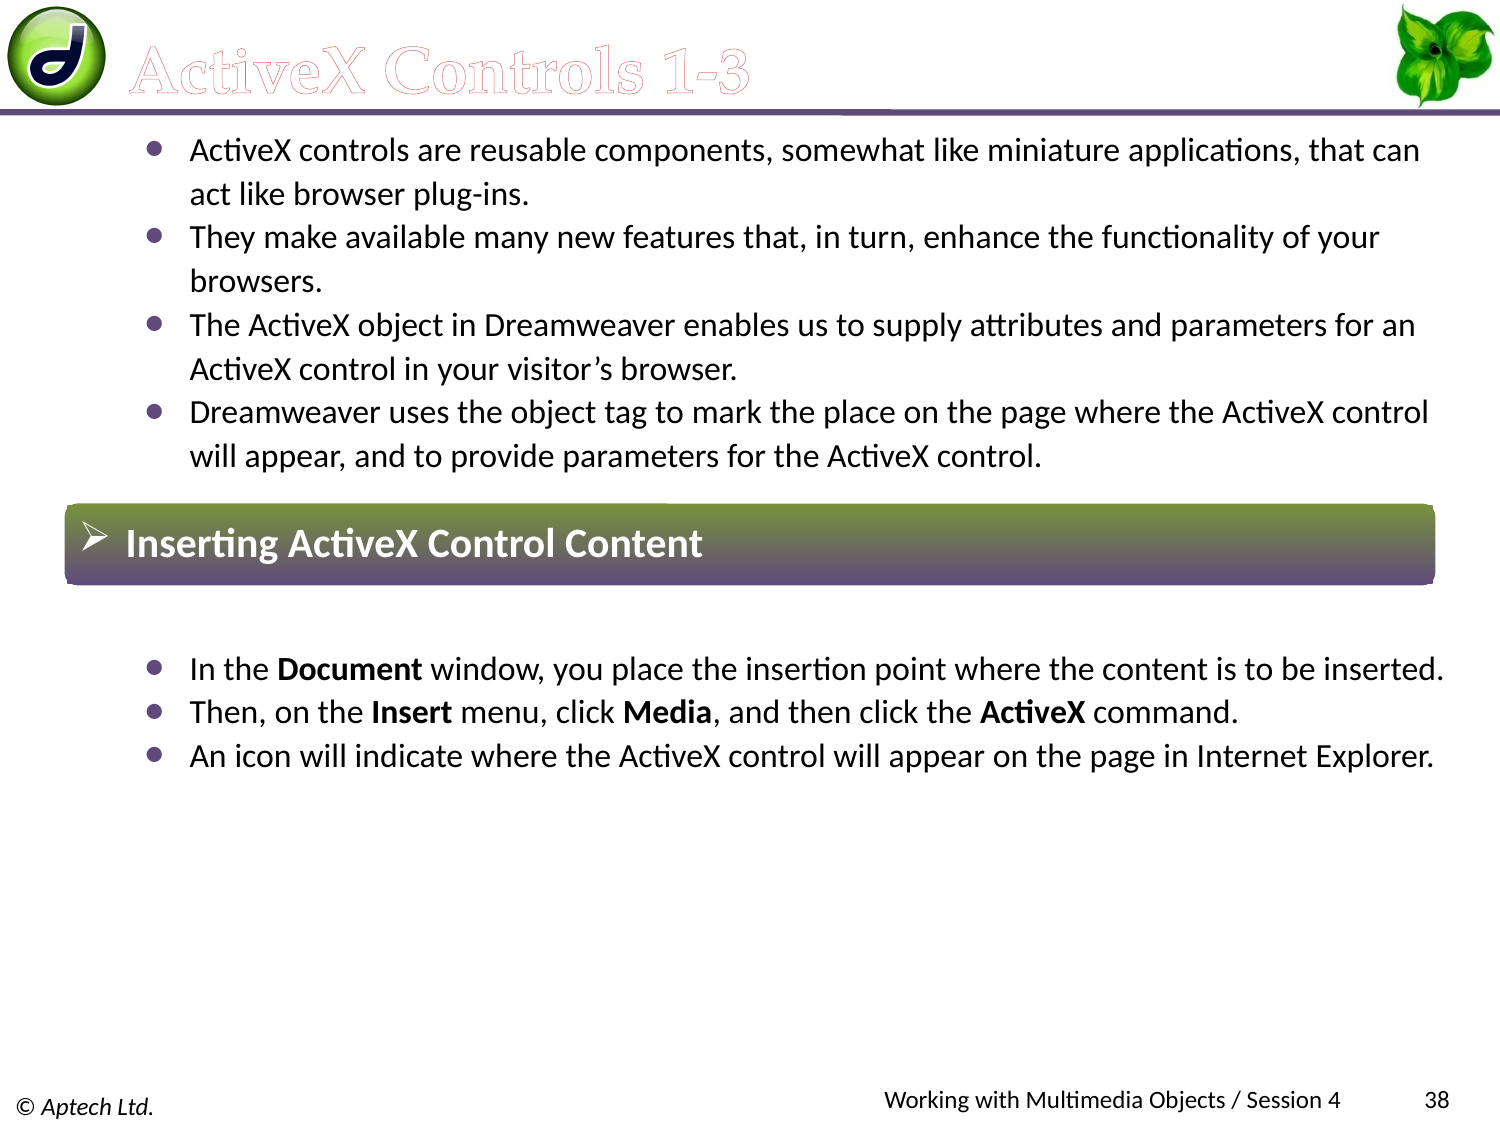

# ActiveX Controls 1-3
ActiveX controls are reusable components, somewhat like miniature applications, that can act like browser plug-ins.
They make available many new features that, in turn, enhance the functionality of your browsers.
The ActiveX object in Dreamweaver enables us to supply attributes and parameters for an ActiveX control in your visitor’s browser.
Dreamweaver uses the object tag to mark the place on the page where the ActiveX control will appear, and to provide parameters for the ActiveX control.

 Inserting ActiveX Control Content
In the Document window, you place the insertion point where the content is to be inserted.
Then, on the Insert menu, click Media, and then click the ActiveX command.
An icon will indicate where the ActiveX control will appear on the page in Internet Explorer.
Working with Multimedia Objects / Session 4
38